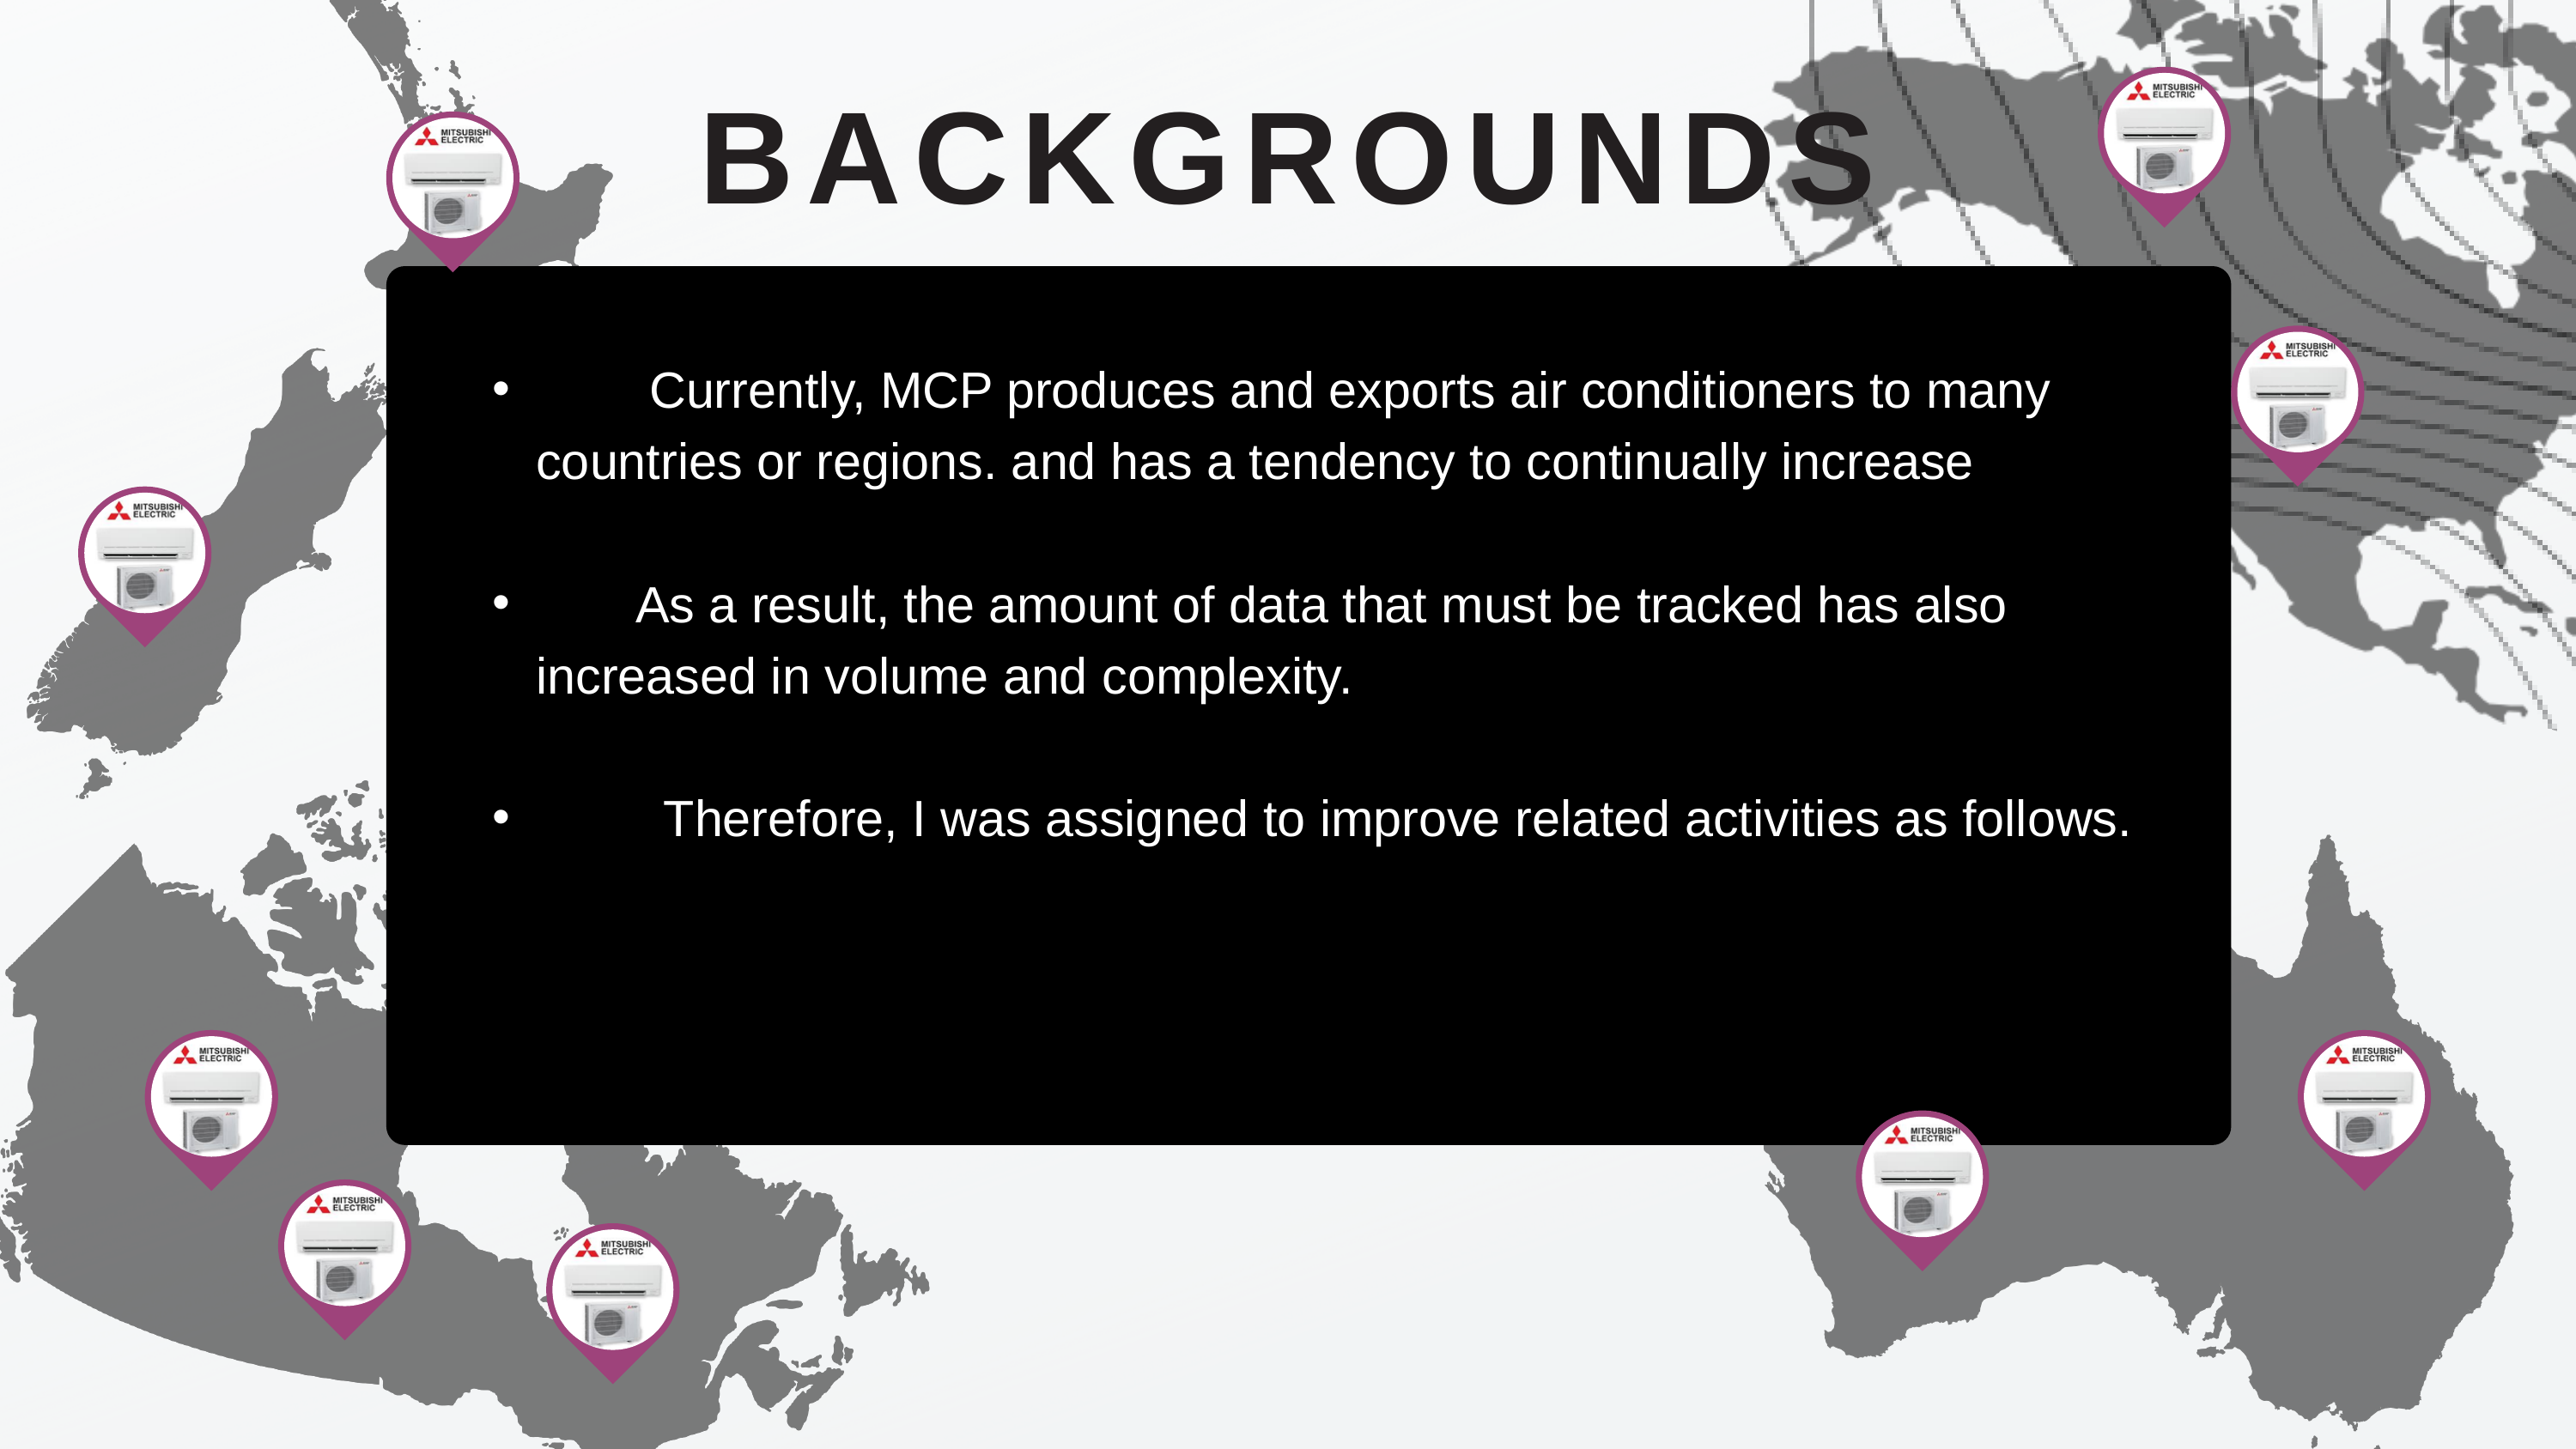

BACKGROUNDS

        Currently, MCP produces and exports air conditioners to many countries or regions. and has a tendency to continually increase

       As a result, the amount of data that must be tracked has also increased in volume and complexity.

         Therefore, I was assigned to improve related activities as follows.

3